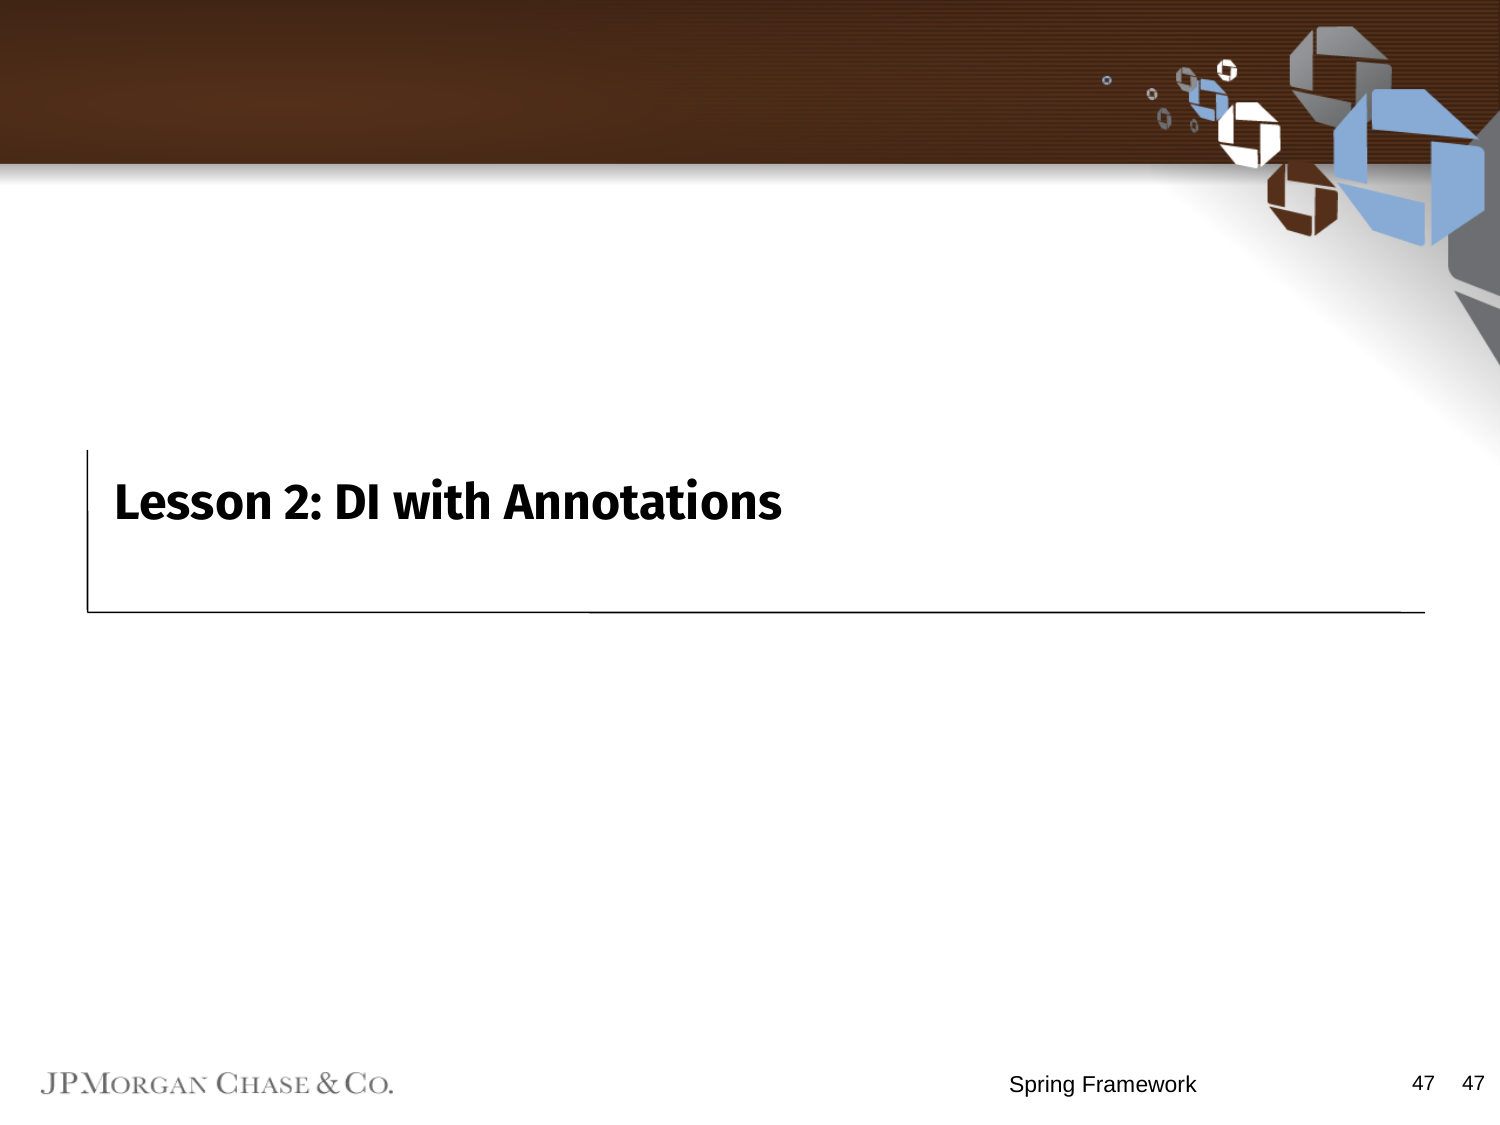

# Lesson 2: DI with Annotations

Spring Framework
47
47